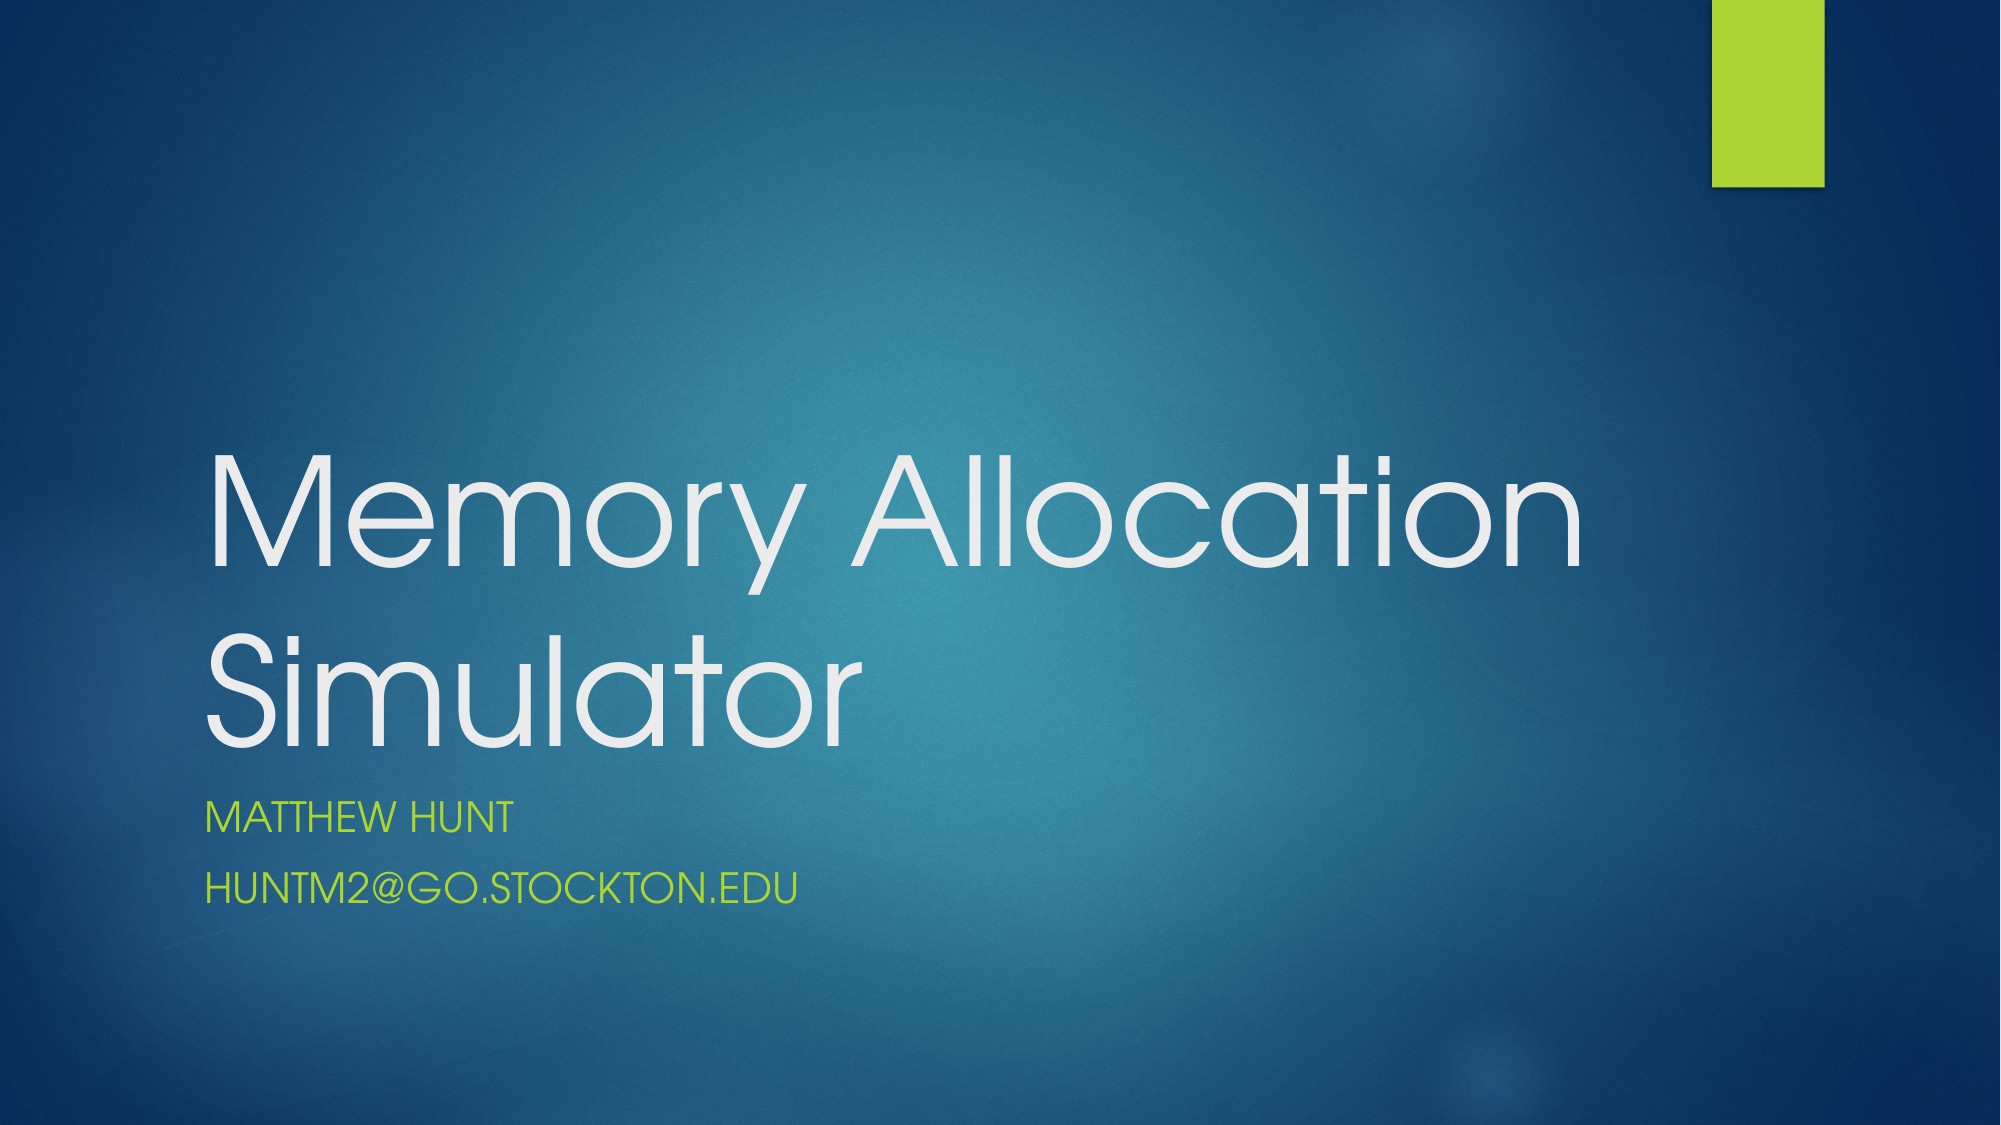

# Memory Allocation Simulator
Matthew Hunt
huntm2@go.Stockton.edu